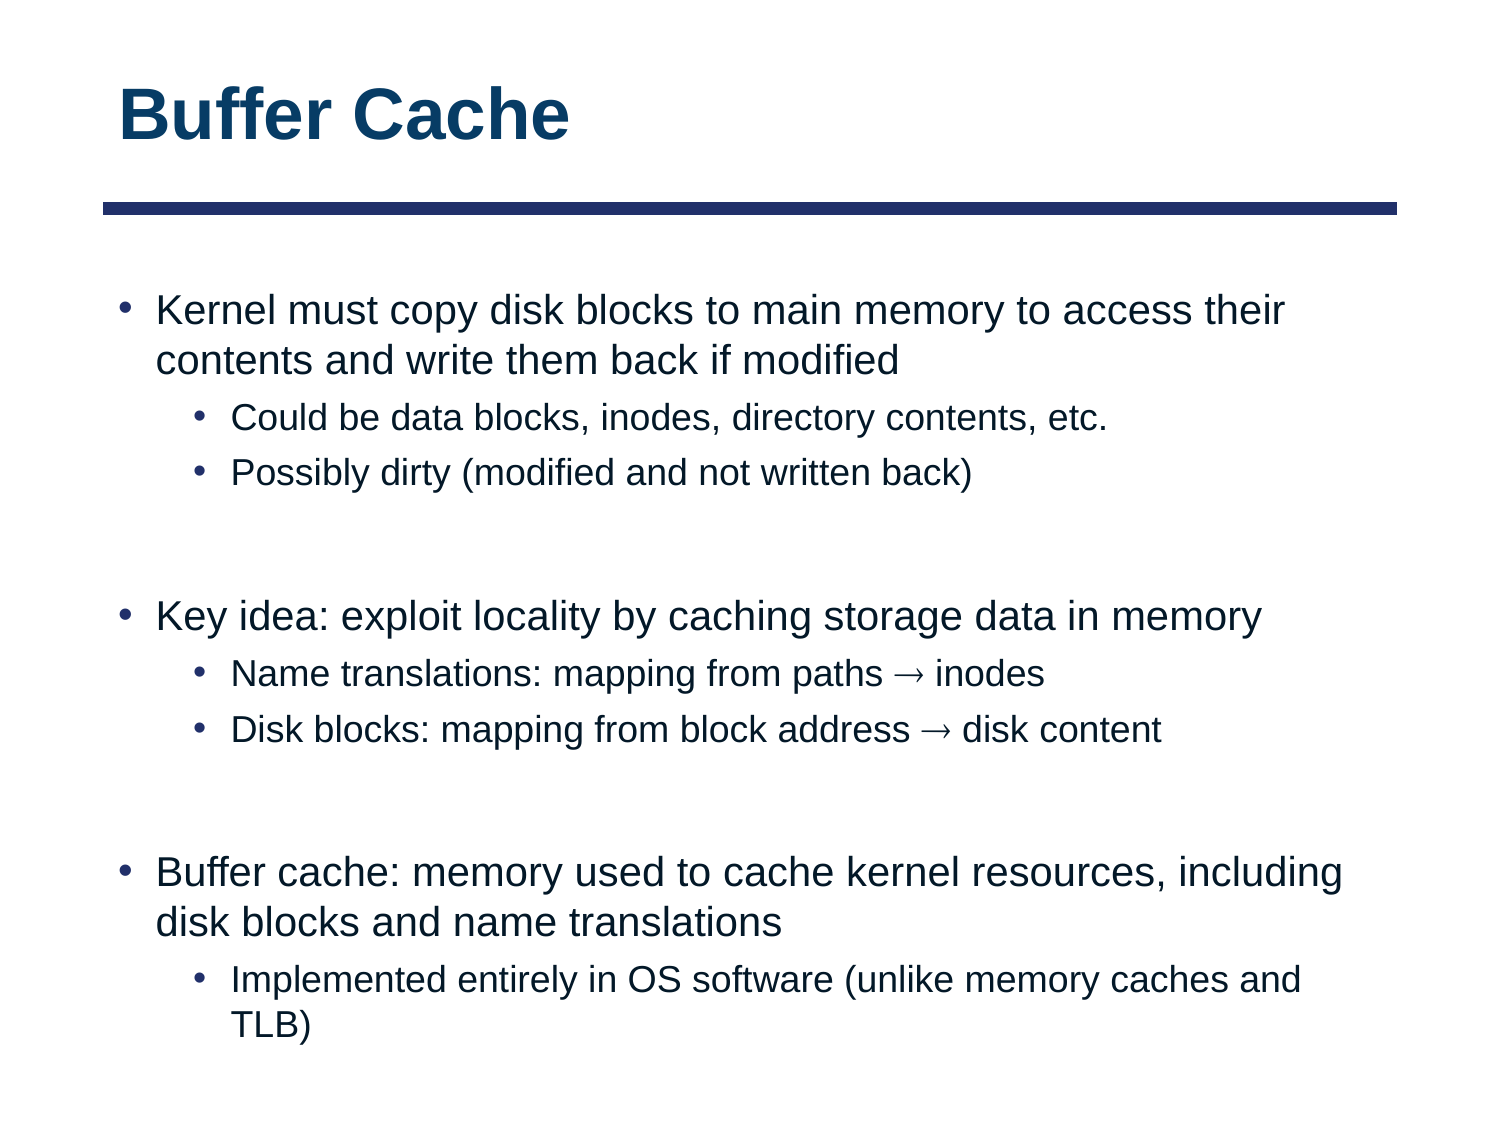

# Buffer Cache
Kernel must copy disk blocks to main memory to access their contents and write them back if modified
Could be data blocks, inodes, directory contents, etc.
Possibly dirty (modified and not written back)

Key idea: exploit locality by caching storage data in memory
Name translations: mapping from paths → inodes
Disk blocks: mapping from block address → disk content

Buffer cache: memory used to cache kernel resources, including disk blocks and name translations
Implemented entirely in OS software (unlike memory caches and TLB)